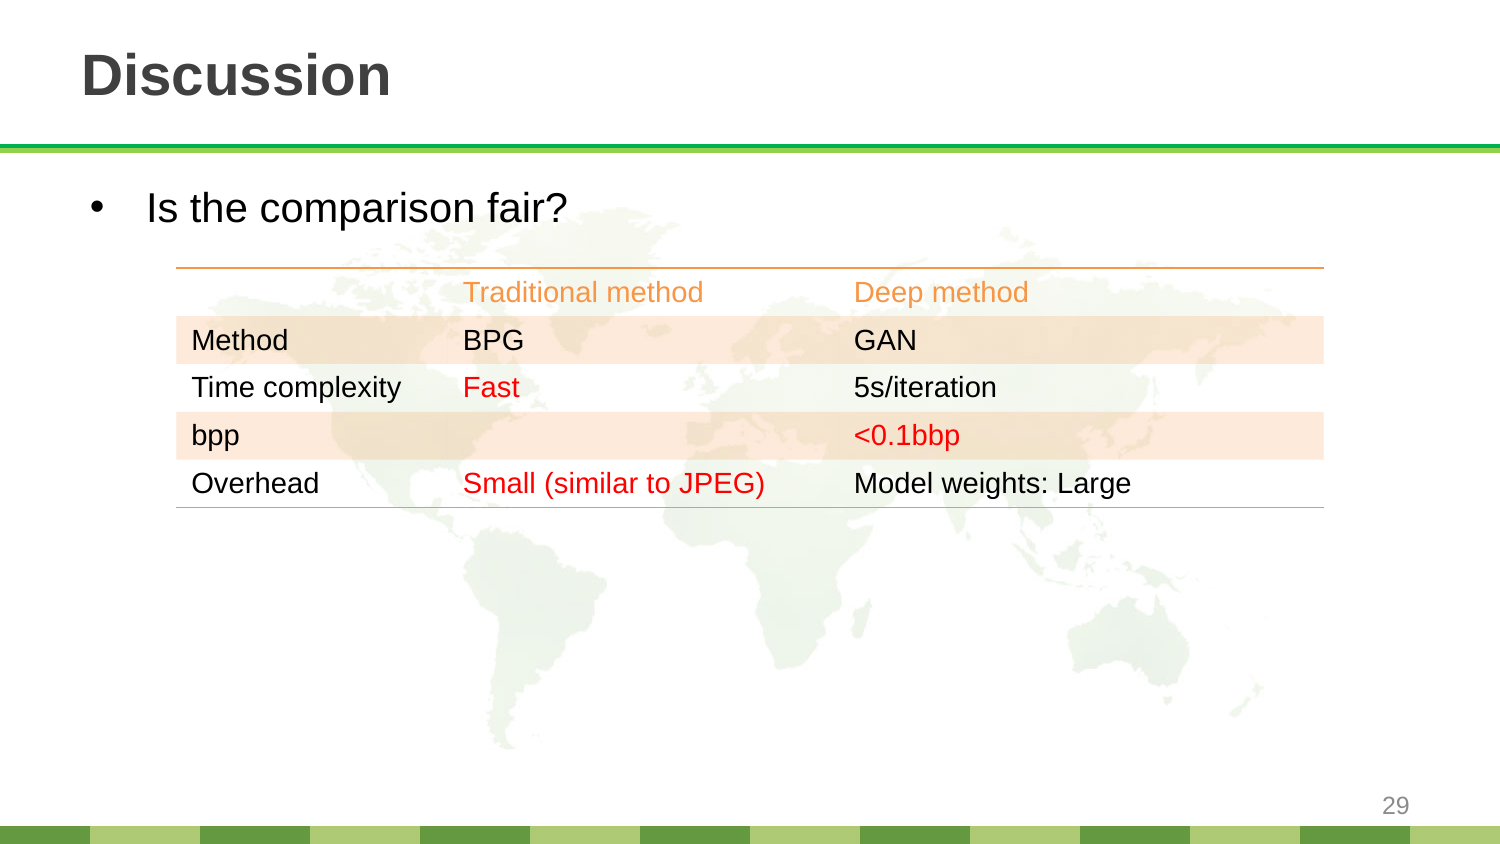

# Discussion
Is the comparison fair?
|  | Traditional method | Deep method |
| --- | --- | --- |
| Method | BPG | GAN |
| Time complexity | Fast | 5s/iteration |
| bpp |  | <0.1bbp |
| Overhead | Small (similar to JPEG) | Model weights: Large |

29